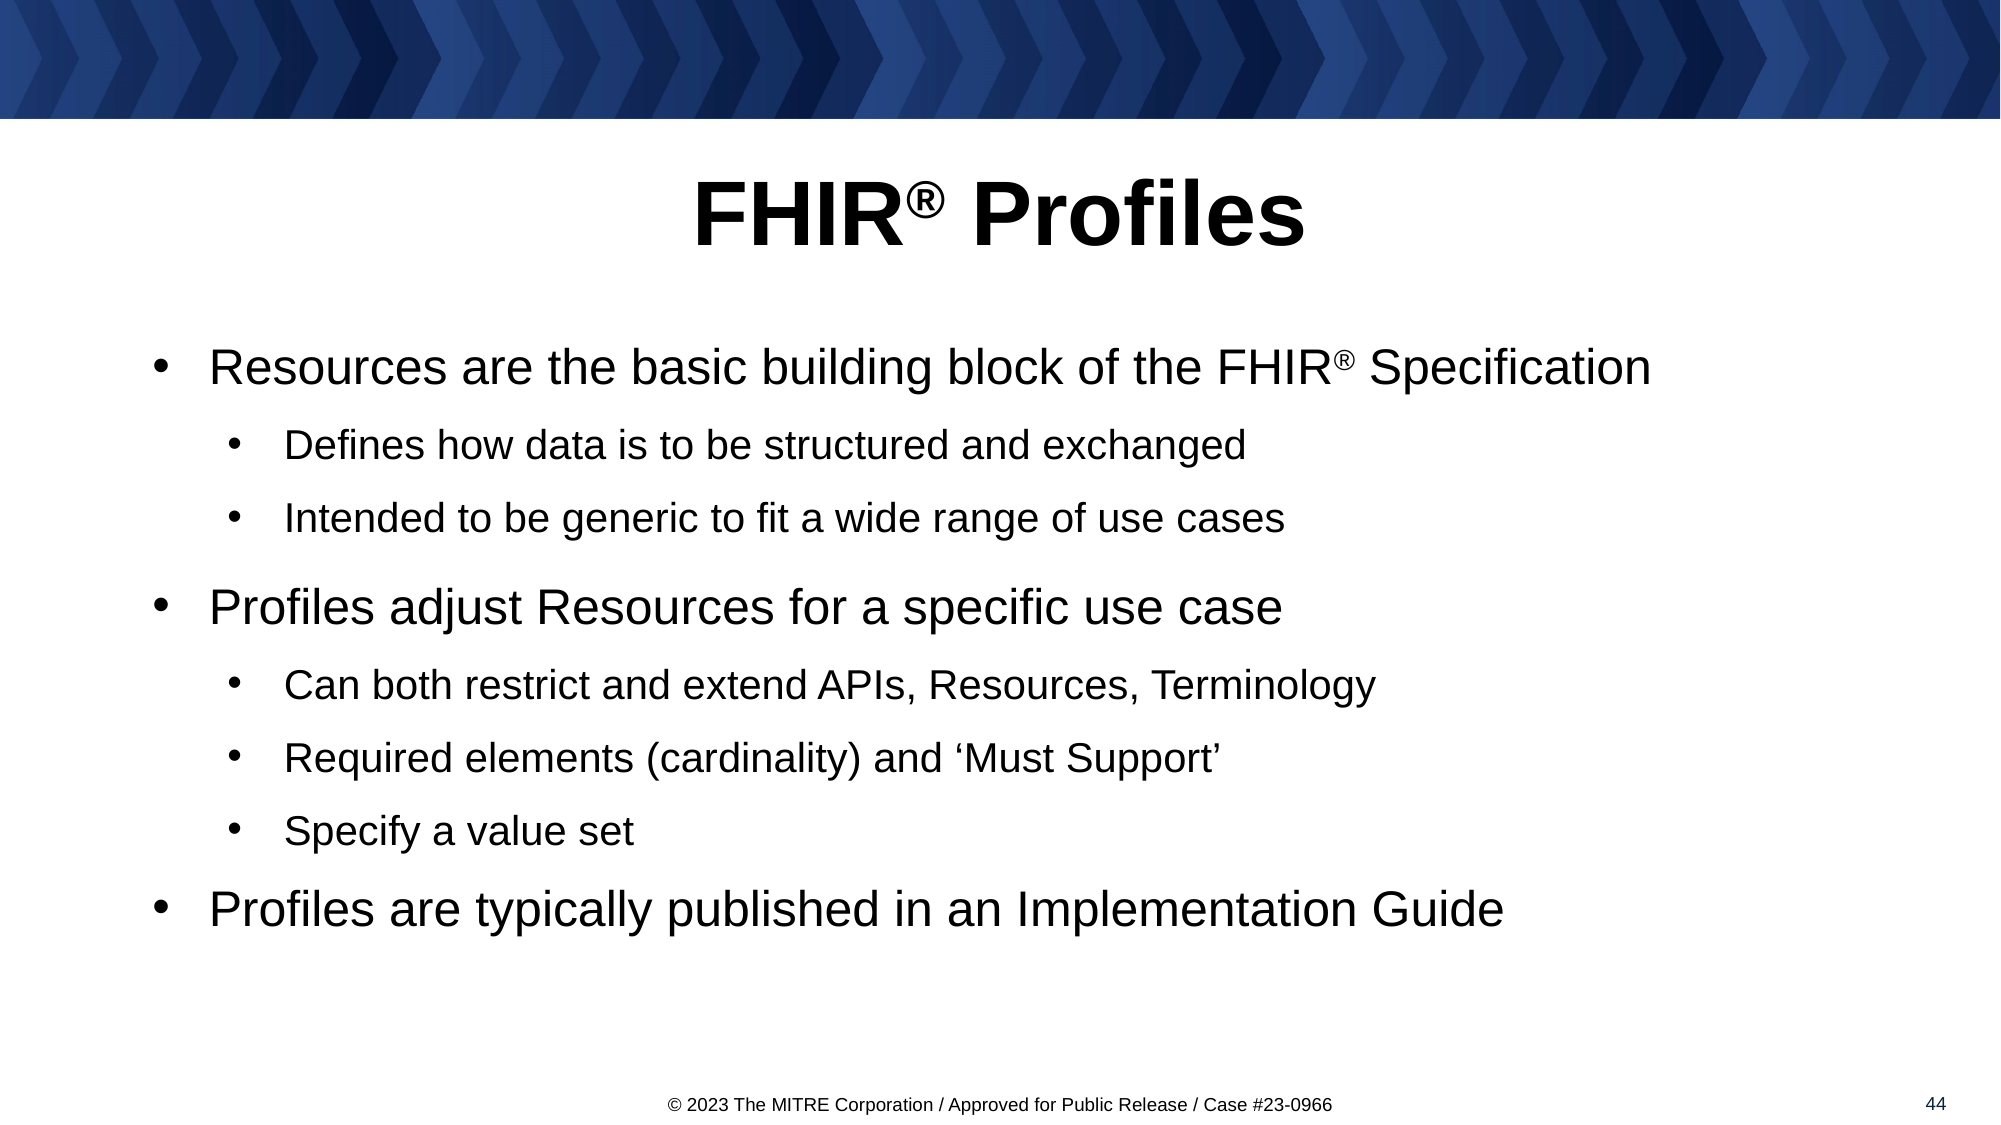

# FHIR® Profiles
Resources are the basic building block of the FHIR® Specification
Defines how data is to be structured and exchanged
Intended to be generic to fit a wide range of use cases
Profiles adjust Resources for a specific use case
Can both restrict and extend APIs, Resources, Terminology
Required elements (cardinality) and ‘Must Support’
Specify a value set
Profiles are typically published in an Implementation Guide
44